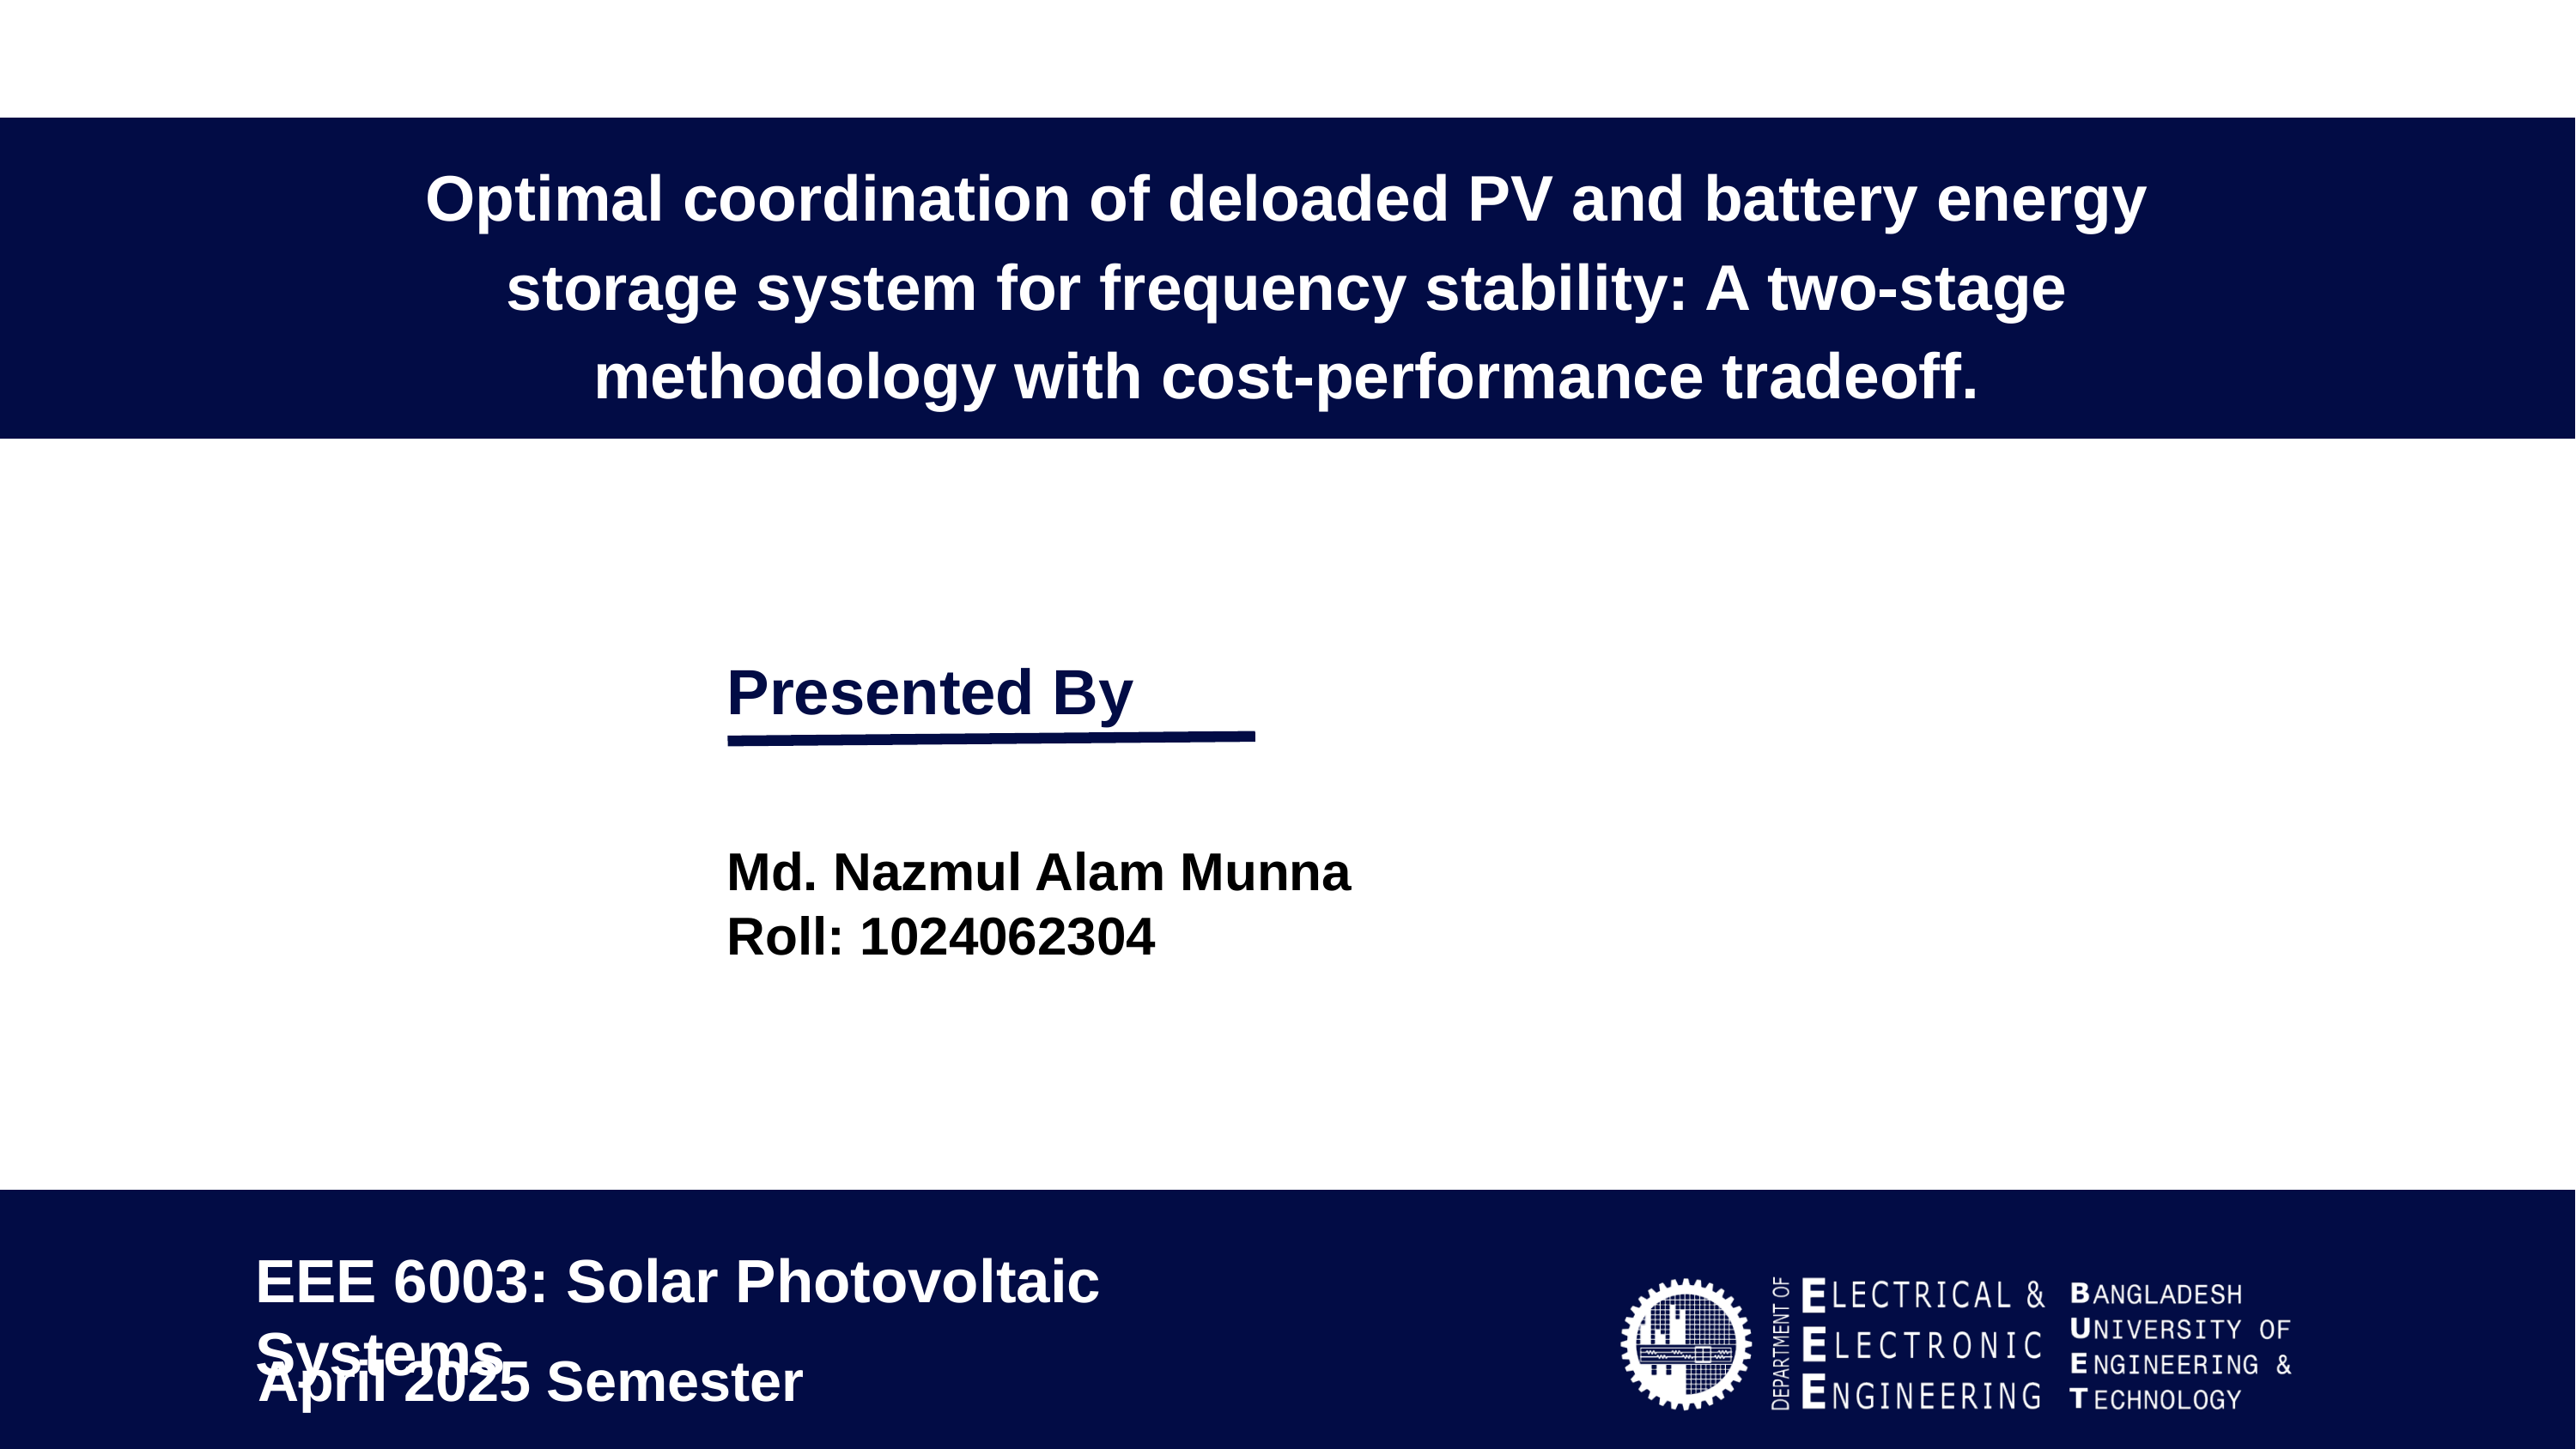

Optimal coordination of deloaded PV and battery energy storage system for frequency stability: A two-stage methodology with cost-performance tradeoff.

Presented By

Md. Nazmul Alam Munna
Roll: 1024062304

EEE 6003: Solar Photovoltaic Systems

April 2025 Semester